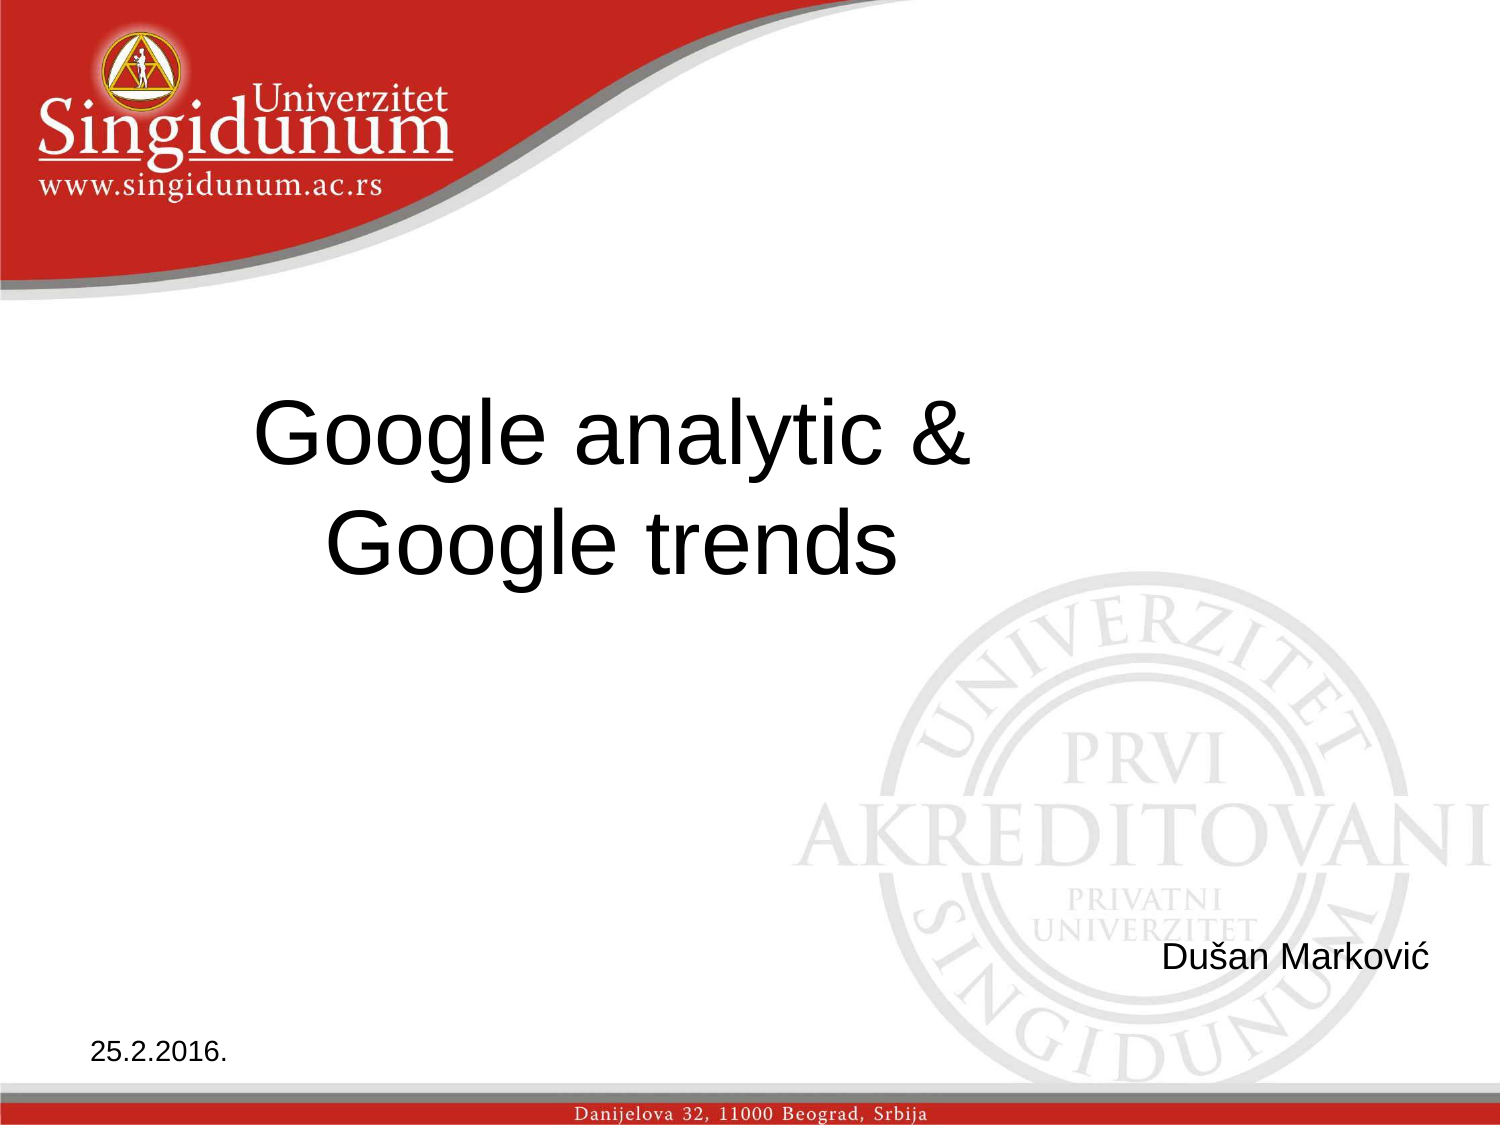

# Google analytic & Google trends
Dušan Marković
25.2.2016.